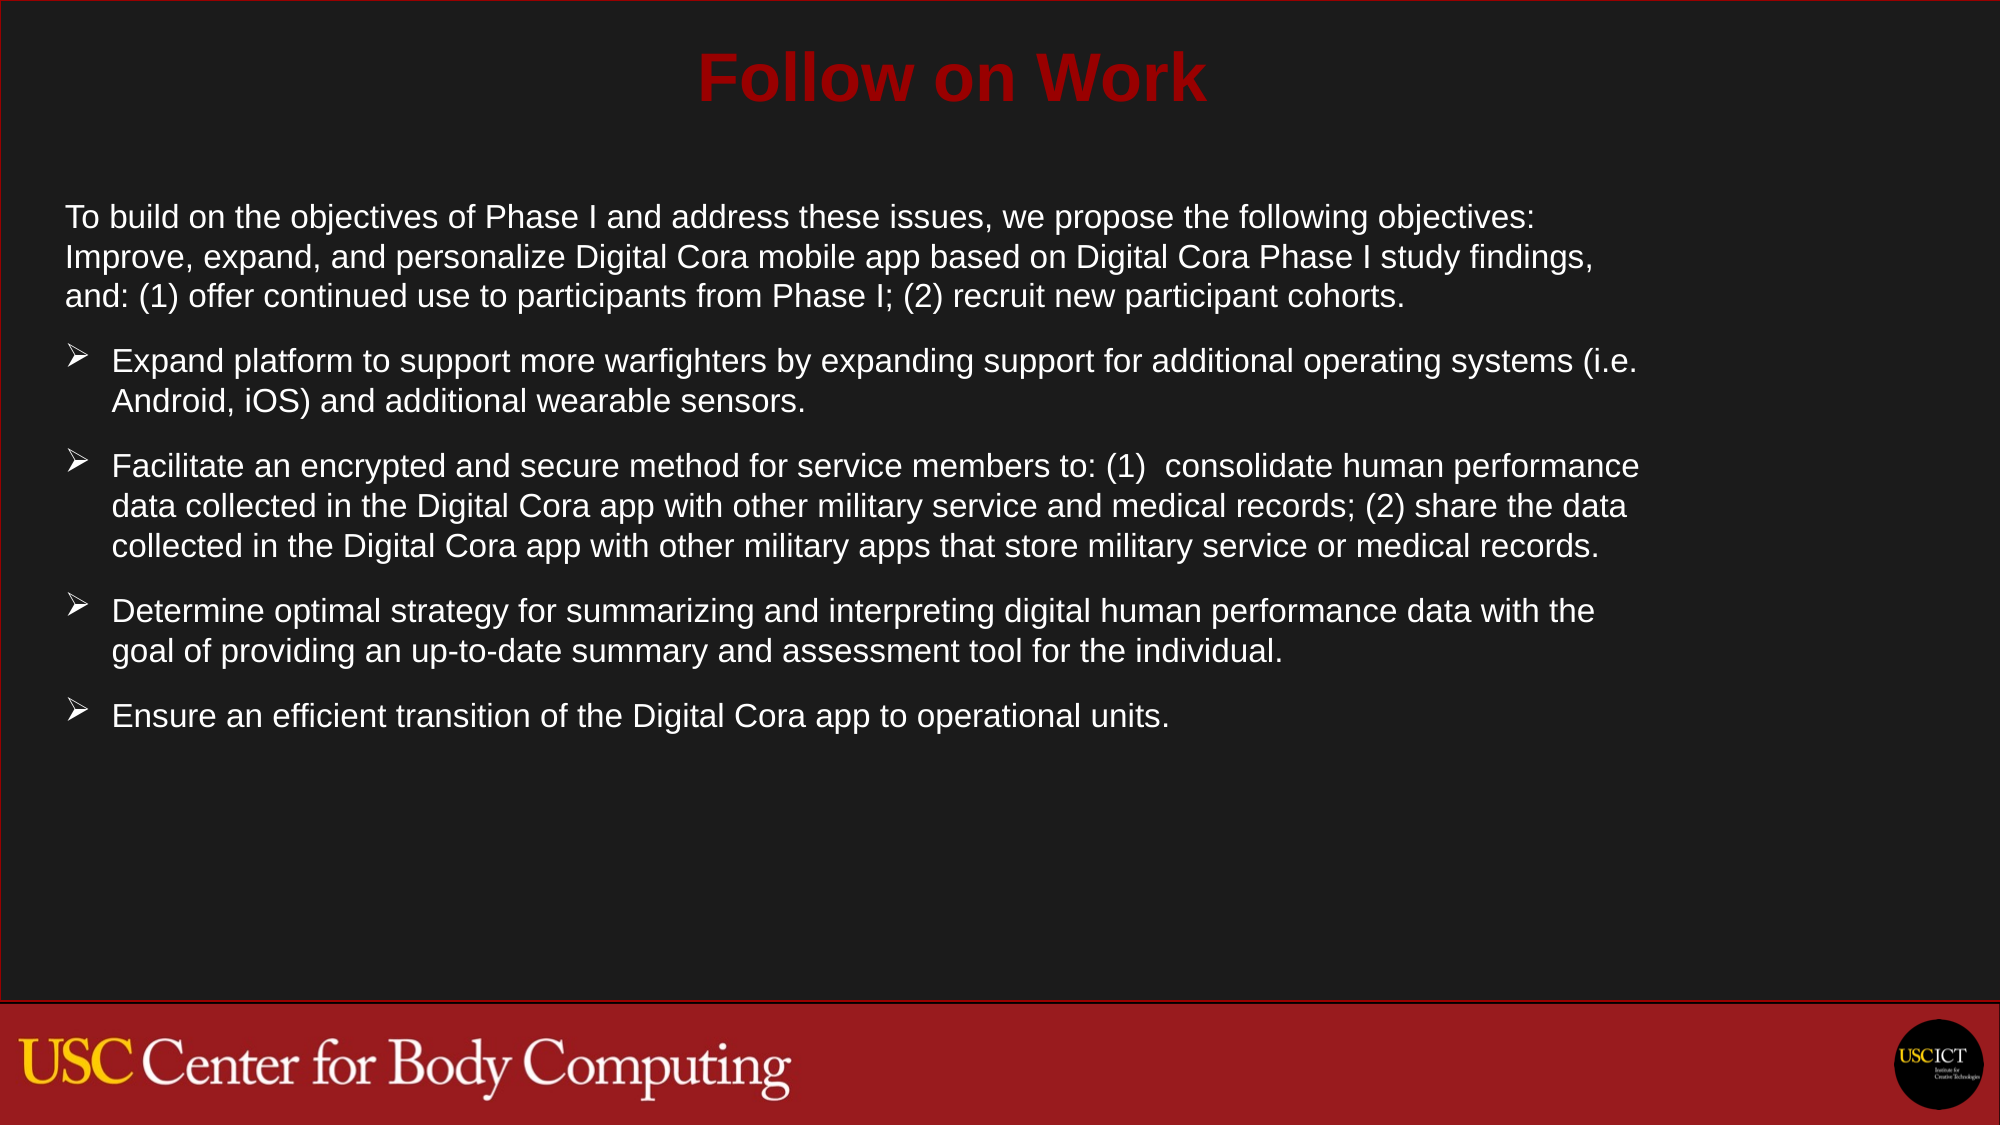

Follow on Work
To build on the objectives of Phase I and address these issues, we propose the following objectives:
Improve, expand, and personalize Digital Cora mobile app based on Digital Cora Phase I study findings, and: (1) offer continued use to participants from Phase I; (2) recruit new participant cohorts.
Expand platform to support more warfighters by expanding support for additional operating systems (i.e. Android, iOS) and additional wearable sensors.
Facilitate an encrypted and secure method for service members to: (1)  consolidate human performance data collected in the Digital Cora app with other military service and medical records; (2) share the data collected in the Digital Cora app with other military apps that store military service or medical records.
Determine optimal strategy for summarizing and interpreting digital human performance data with the goal of providing an up-to-date summary and assessment tool for the individual.
Ensure an efficient transition of the Digital Cora app to operational units.